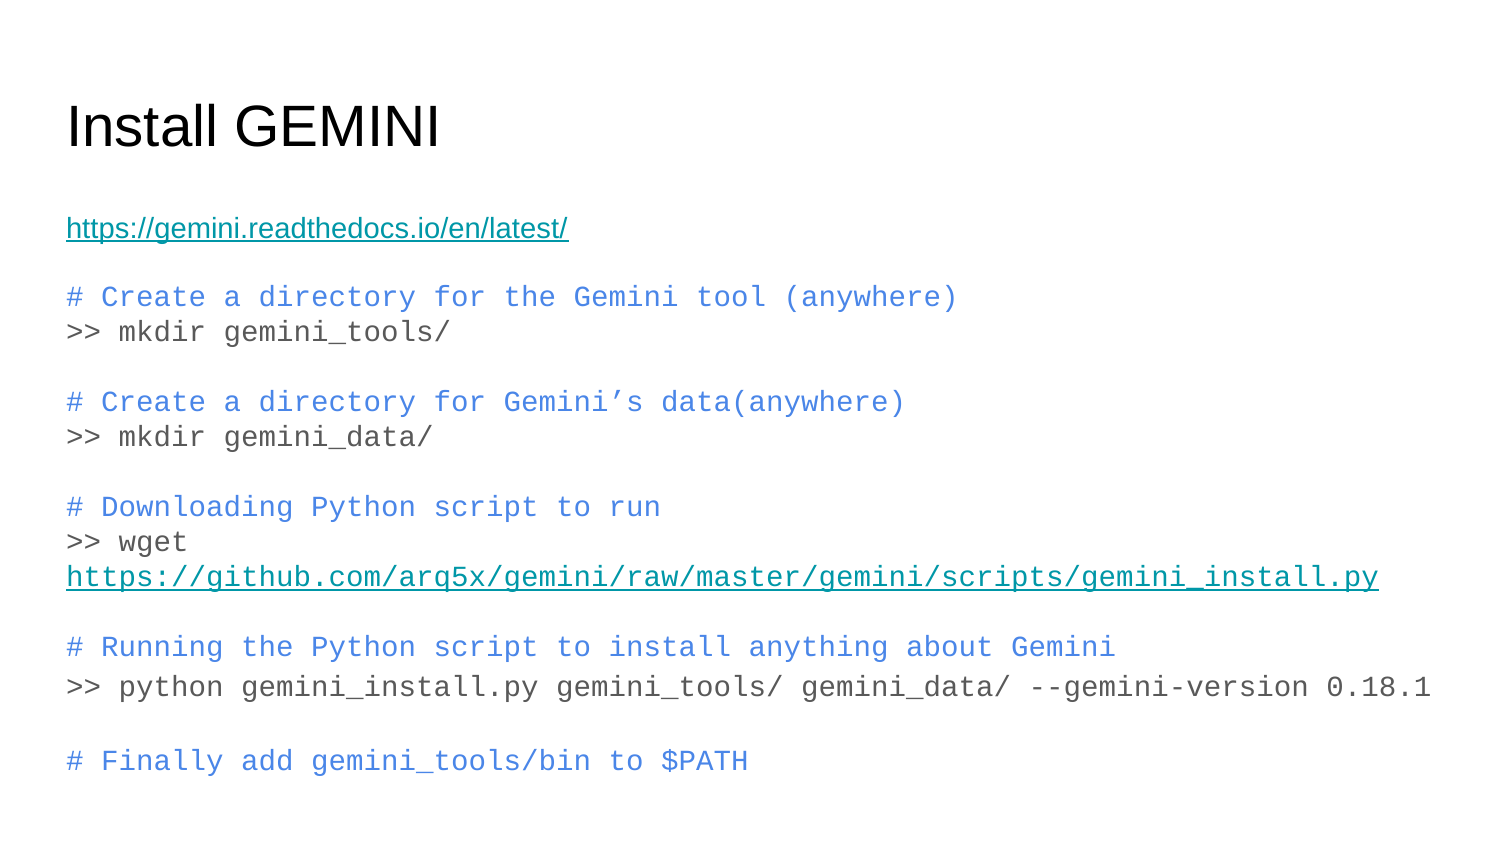

# Install GEMINI
https://gemini.readthedocs.io/en/latest/
# Create a directory for the Gemini tool (anywhere)
>> mkdir gemini_tools/
# Create a directory for Gemini’s data(anywhere)
>> mkdir gemini_data/

# Downloading Python script to run
>> wget https://github.com/arq5x/gemini/raw/master/gemini/scripts/gemini_install.py

# Running the Python script to install anything about Gemini
>> python gemini_install.py gemini_tools/ gemini_data/ --gemini-version 0.18.1
# Finally add gemini_tools/bin to $PATH